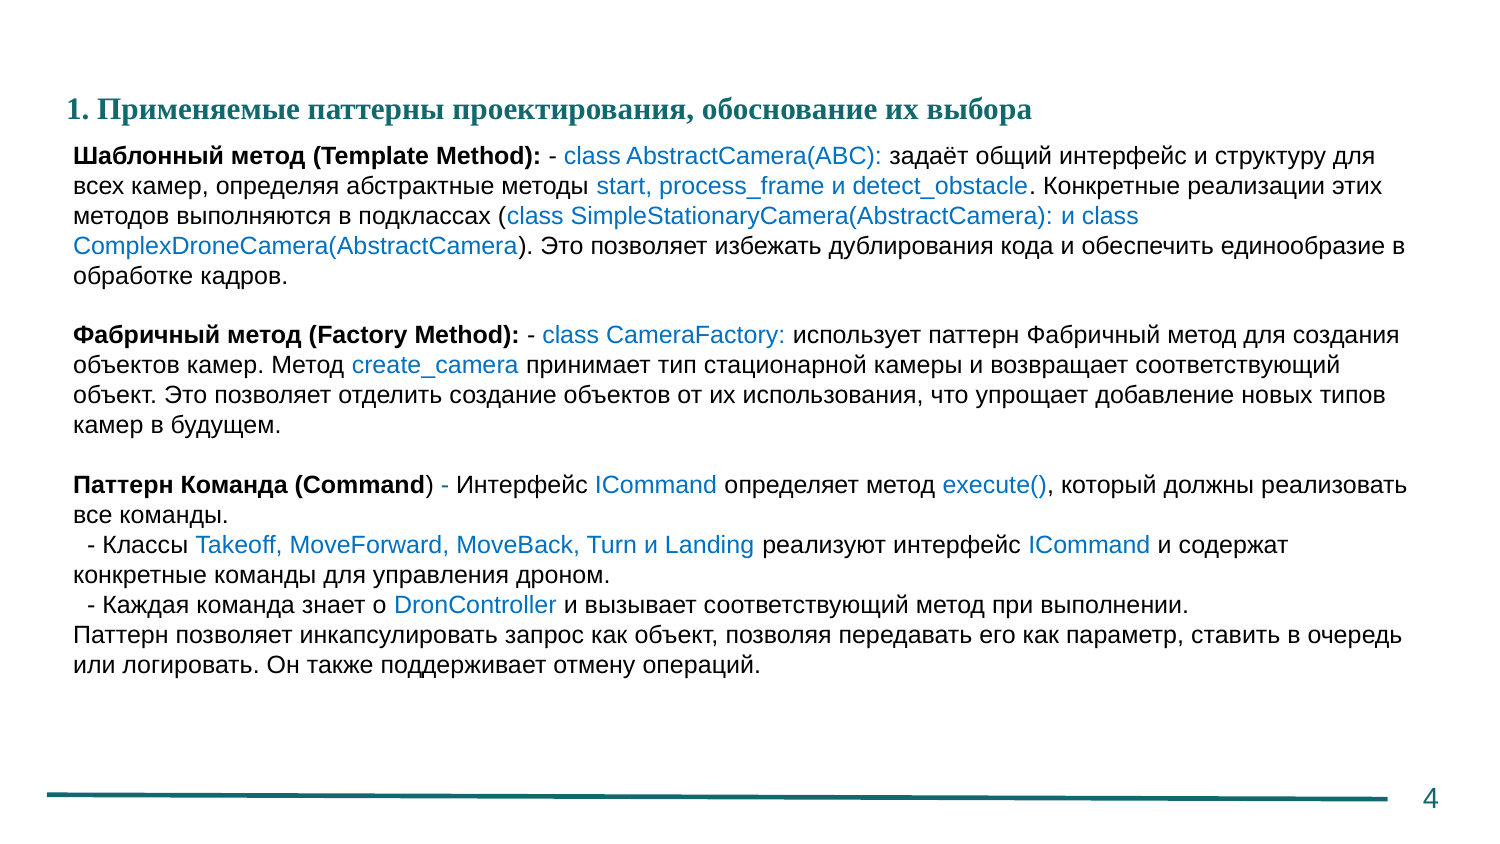

# 1. Применяемые паттерны проектирования, обоснование их выбора
Шаблонный метод (Template Method): - class AbstractCamera(ABC): задаёт общий интерфейс и структуру для всех камер, определяя абстрактные методы start, process_frame и detect_obstacle. Конкретные реализации этих методов выполняются в подклассах (class SimpleStationaryCamera(AbstractCamera): и class ComplexDroneCamera(AbstractCamera). Это позволяет избежать дублирования кода и обеспечить единообразие в обработке кадров.

Фабричный метод (Factory Method): - class CameraFactory: использует паттерн Фабричный метод для создания объектов камер. Метод create_camera принимает тип стационарной камеры и возвращает соответствующий объект. Это позволяет отделить создание объектов от их использования, что упрощает добавление новых типов камер в будущем.

Паттерн Команда (Command) - Интерфейс ICommand определяет метод execute(), который должны реализовать все команды.
  - Классы Takeoff, MoveForward, MoveBack, Turn и Landing реализуют интерфейс ICommand и содержат конкретные команды для управления дроном.
  - Каждая команда знает о DronController и вызывает соответствующий метод при выполнении.
Паттерн позволяет инкапсулировать запрос как объект, позволяя передавать его как параметр, ставить в очередь или логировать. Он также поддерживает отмену операций.
4